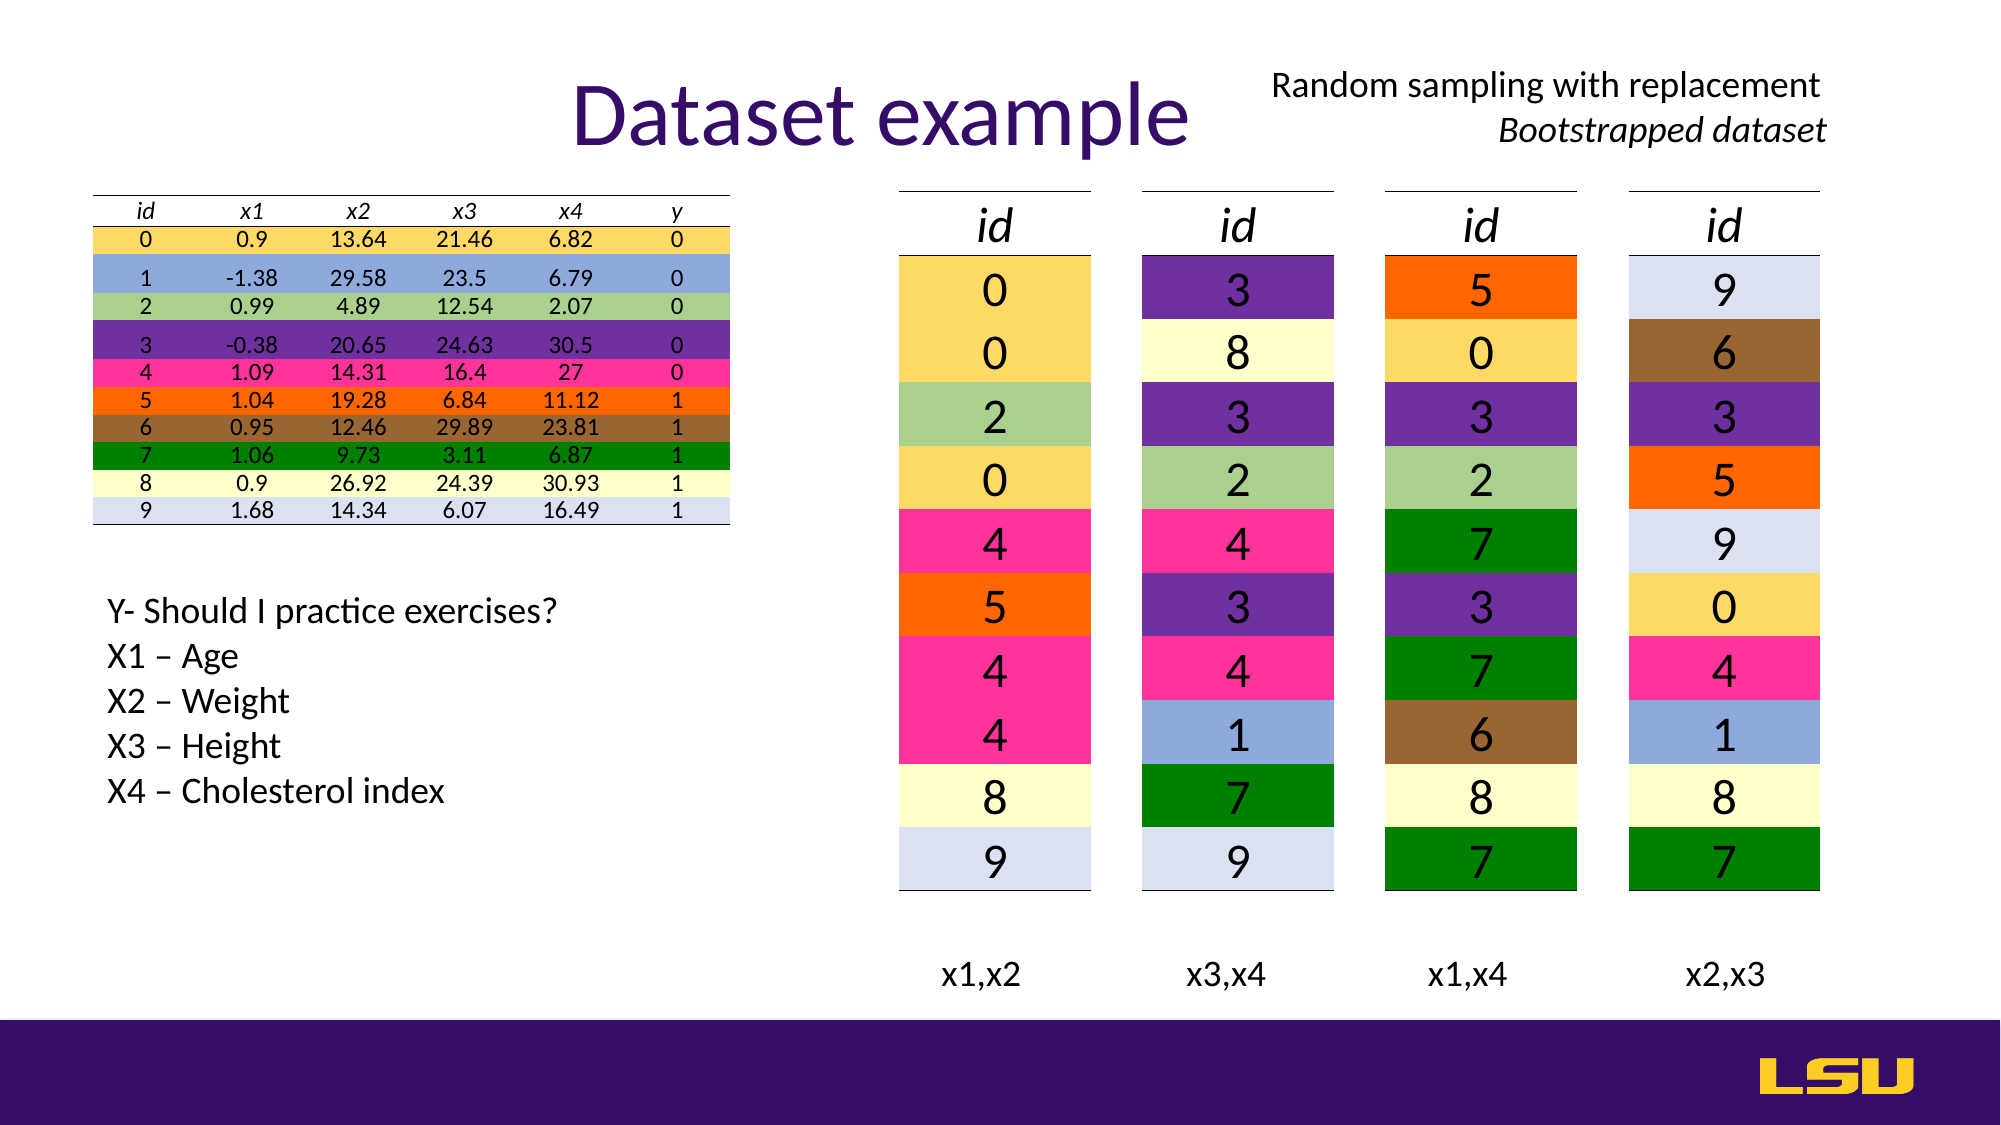

# Dataset example
Random sampling with replacement
Bootstrapped dataset
| id |  | id |  | id |  | id |
| --- | --- | --- | --- | --- | --- | --- |
| 0 |  | 3 |  | 5 |  | 9 |
| 0 |  | 8 |  | 0 |  | 6 |
| 2 |  | 3 |  | 3 |  | 3 |
| 0 |  | 2 |  | 2 |  | 5 |
| 4 |  | 4 |  | 7 |  | 9 |
| 5 |  | 3 |  | 3 |  | 0 |
| 4 |  | 4 |  | 7 |  | 4 |
| 4 |  | 1 |  | 6 |  | 1 |
| 8 |  | 7 |  | 8 |  | 8 |
| 9 |  | 9 |  | 7 |  | 7 |
| id | x1 | x2 | x3 | x4 | y |
| --- | --- | --- | --- | --- | --- |
| 0 | 0.9 | 13.64 | 21.46 | 6.82 | 0 |
| 1 | -1.38 | 29.58 | 23.5 | 6.79 | 0 |
| 2 | 0.99 | 4.89 | 12.54 | 2.07 | 0 |
| 3 | -0.38 | 20.65 | 24.63 | 30.5 | 0 |
| 4 | 1.09 | 14.31 | 16.4 | 27 | 0 |
| 5 | 1.04 | 19.28 | 6.84 | 11.12 | 1 |
| 6 | 0.95 | 12.46 | 29.89 | 23.81 | 1 |
| 7 | 1.06 | 9.73 | 3.11 | 6.87 | 1 |
| 8 | 0.9 | 26.92 | 24.39 | 30.93 | 1 |
| 9 | 1.68 | 14.34 | 6.07 | 16.49 | 1 |
Y- Should I practice exercises?
X1 – Age
X2 – Weight
X3 – Height
X4 – Cholesterol index
x1,x2
x3,x4
x1,x4
x2,x3